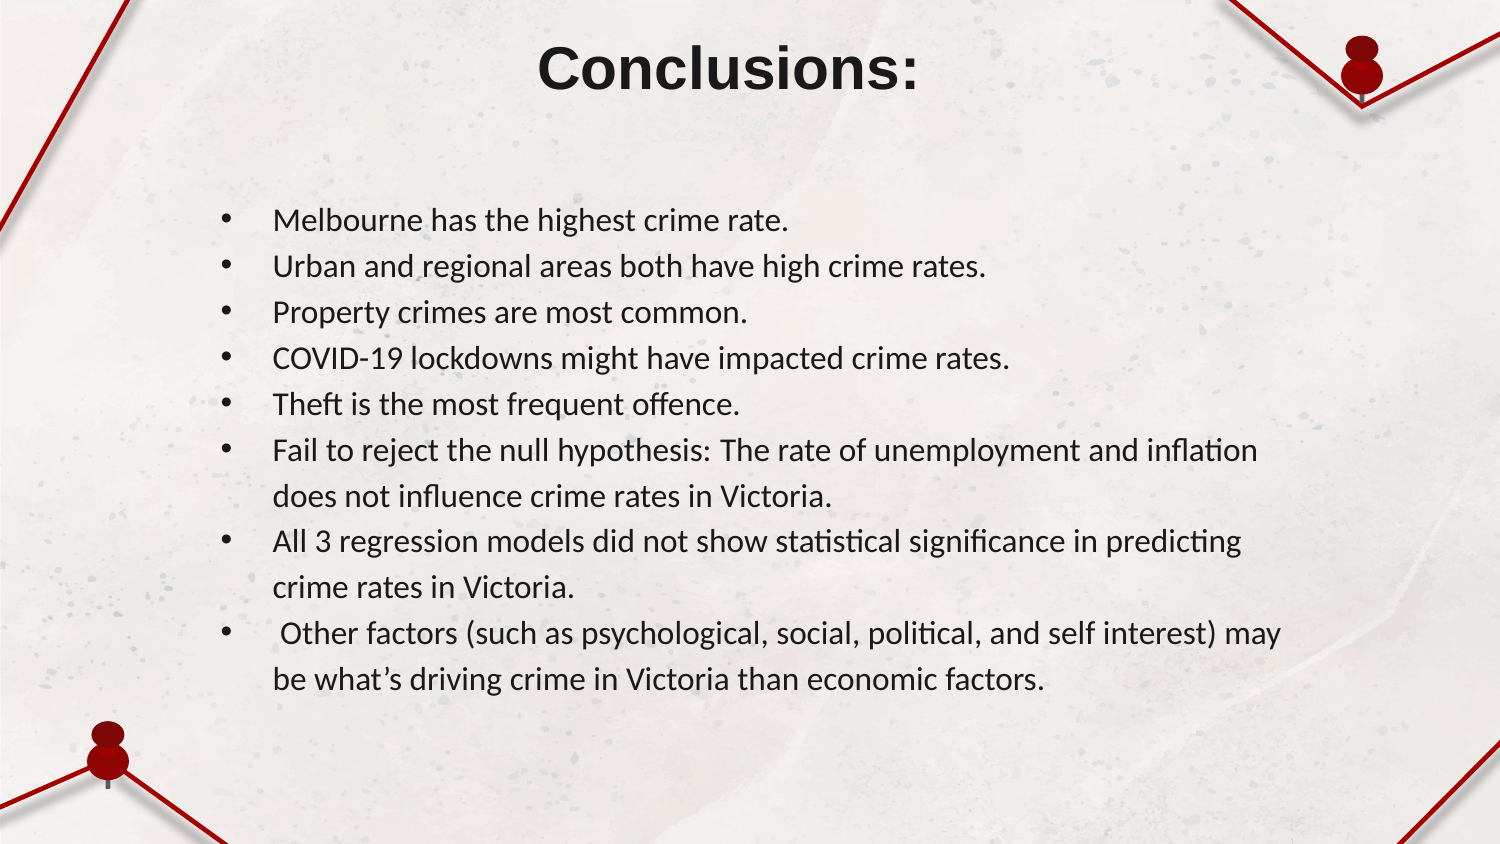

# Conclusions:
Melbourne has the highest crime rate.
Urban and regional areas both have high crime rates.
Property crimes are most common.
COVID-19 lockdowns might have impacted crime rates.
Theft is the most frequent offence.
Fail to reject the null hypothesis: The rate of unemployment and inflation does not influence crime rates in Victoria.
All 3 regression models did not show statistical significance in predicting crime rates in Victoria.
 Other factors (such as psychological, social, political, and self interest) may be what’s driving crime in Victoria than economic factors.